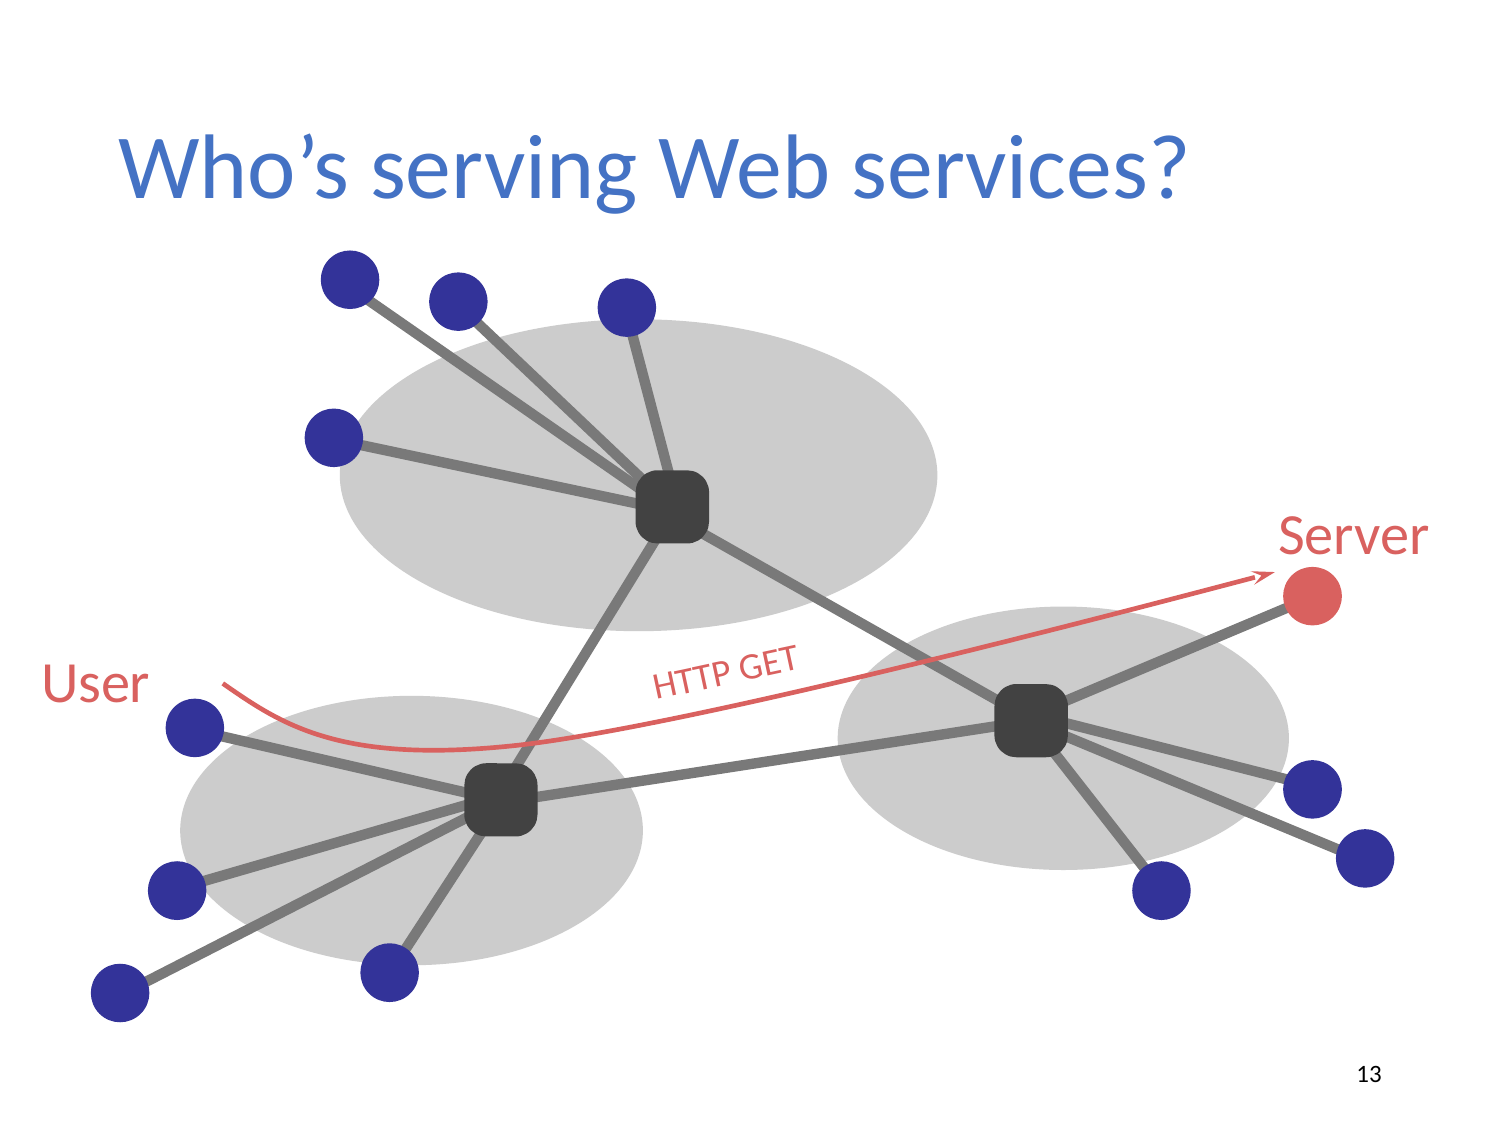

# Who’s serving Web services?

Server

User
HTTP GET

13